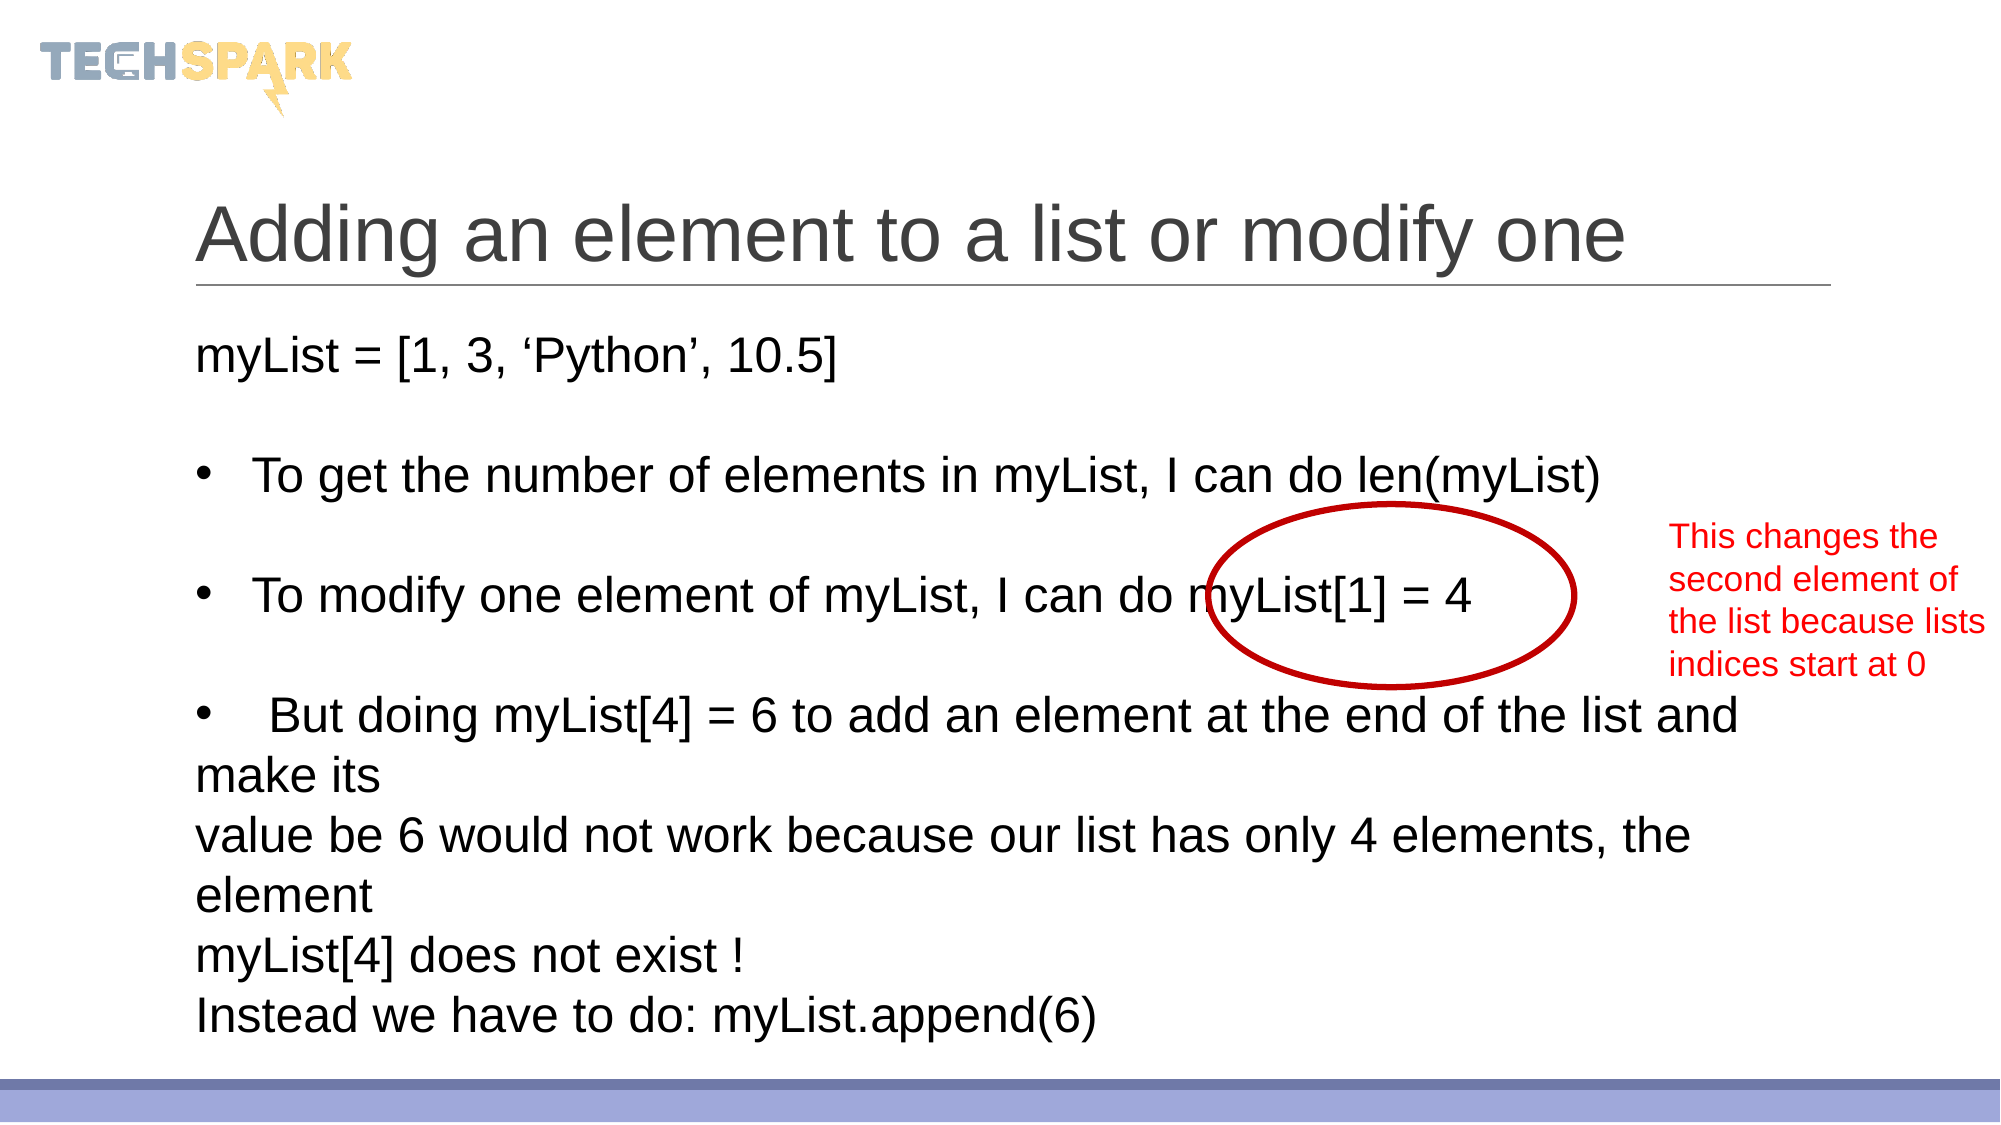

# Adding an element to a list or modify one
myList = [1, 3, ‘Python’, 10.5]

To get the number of elements in myList, I can do len(myList)

To modify one element of myList, I can do myList[1] = 4

    But doing myList[4] = 6 to add an element at the end of the list and make its
value be 6 would not work because our list has only 4 elements, the element
myList[4] does not exist !
Instead we have to do: myList.append(6)

This changes the second element of the list because lists indices start at 0